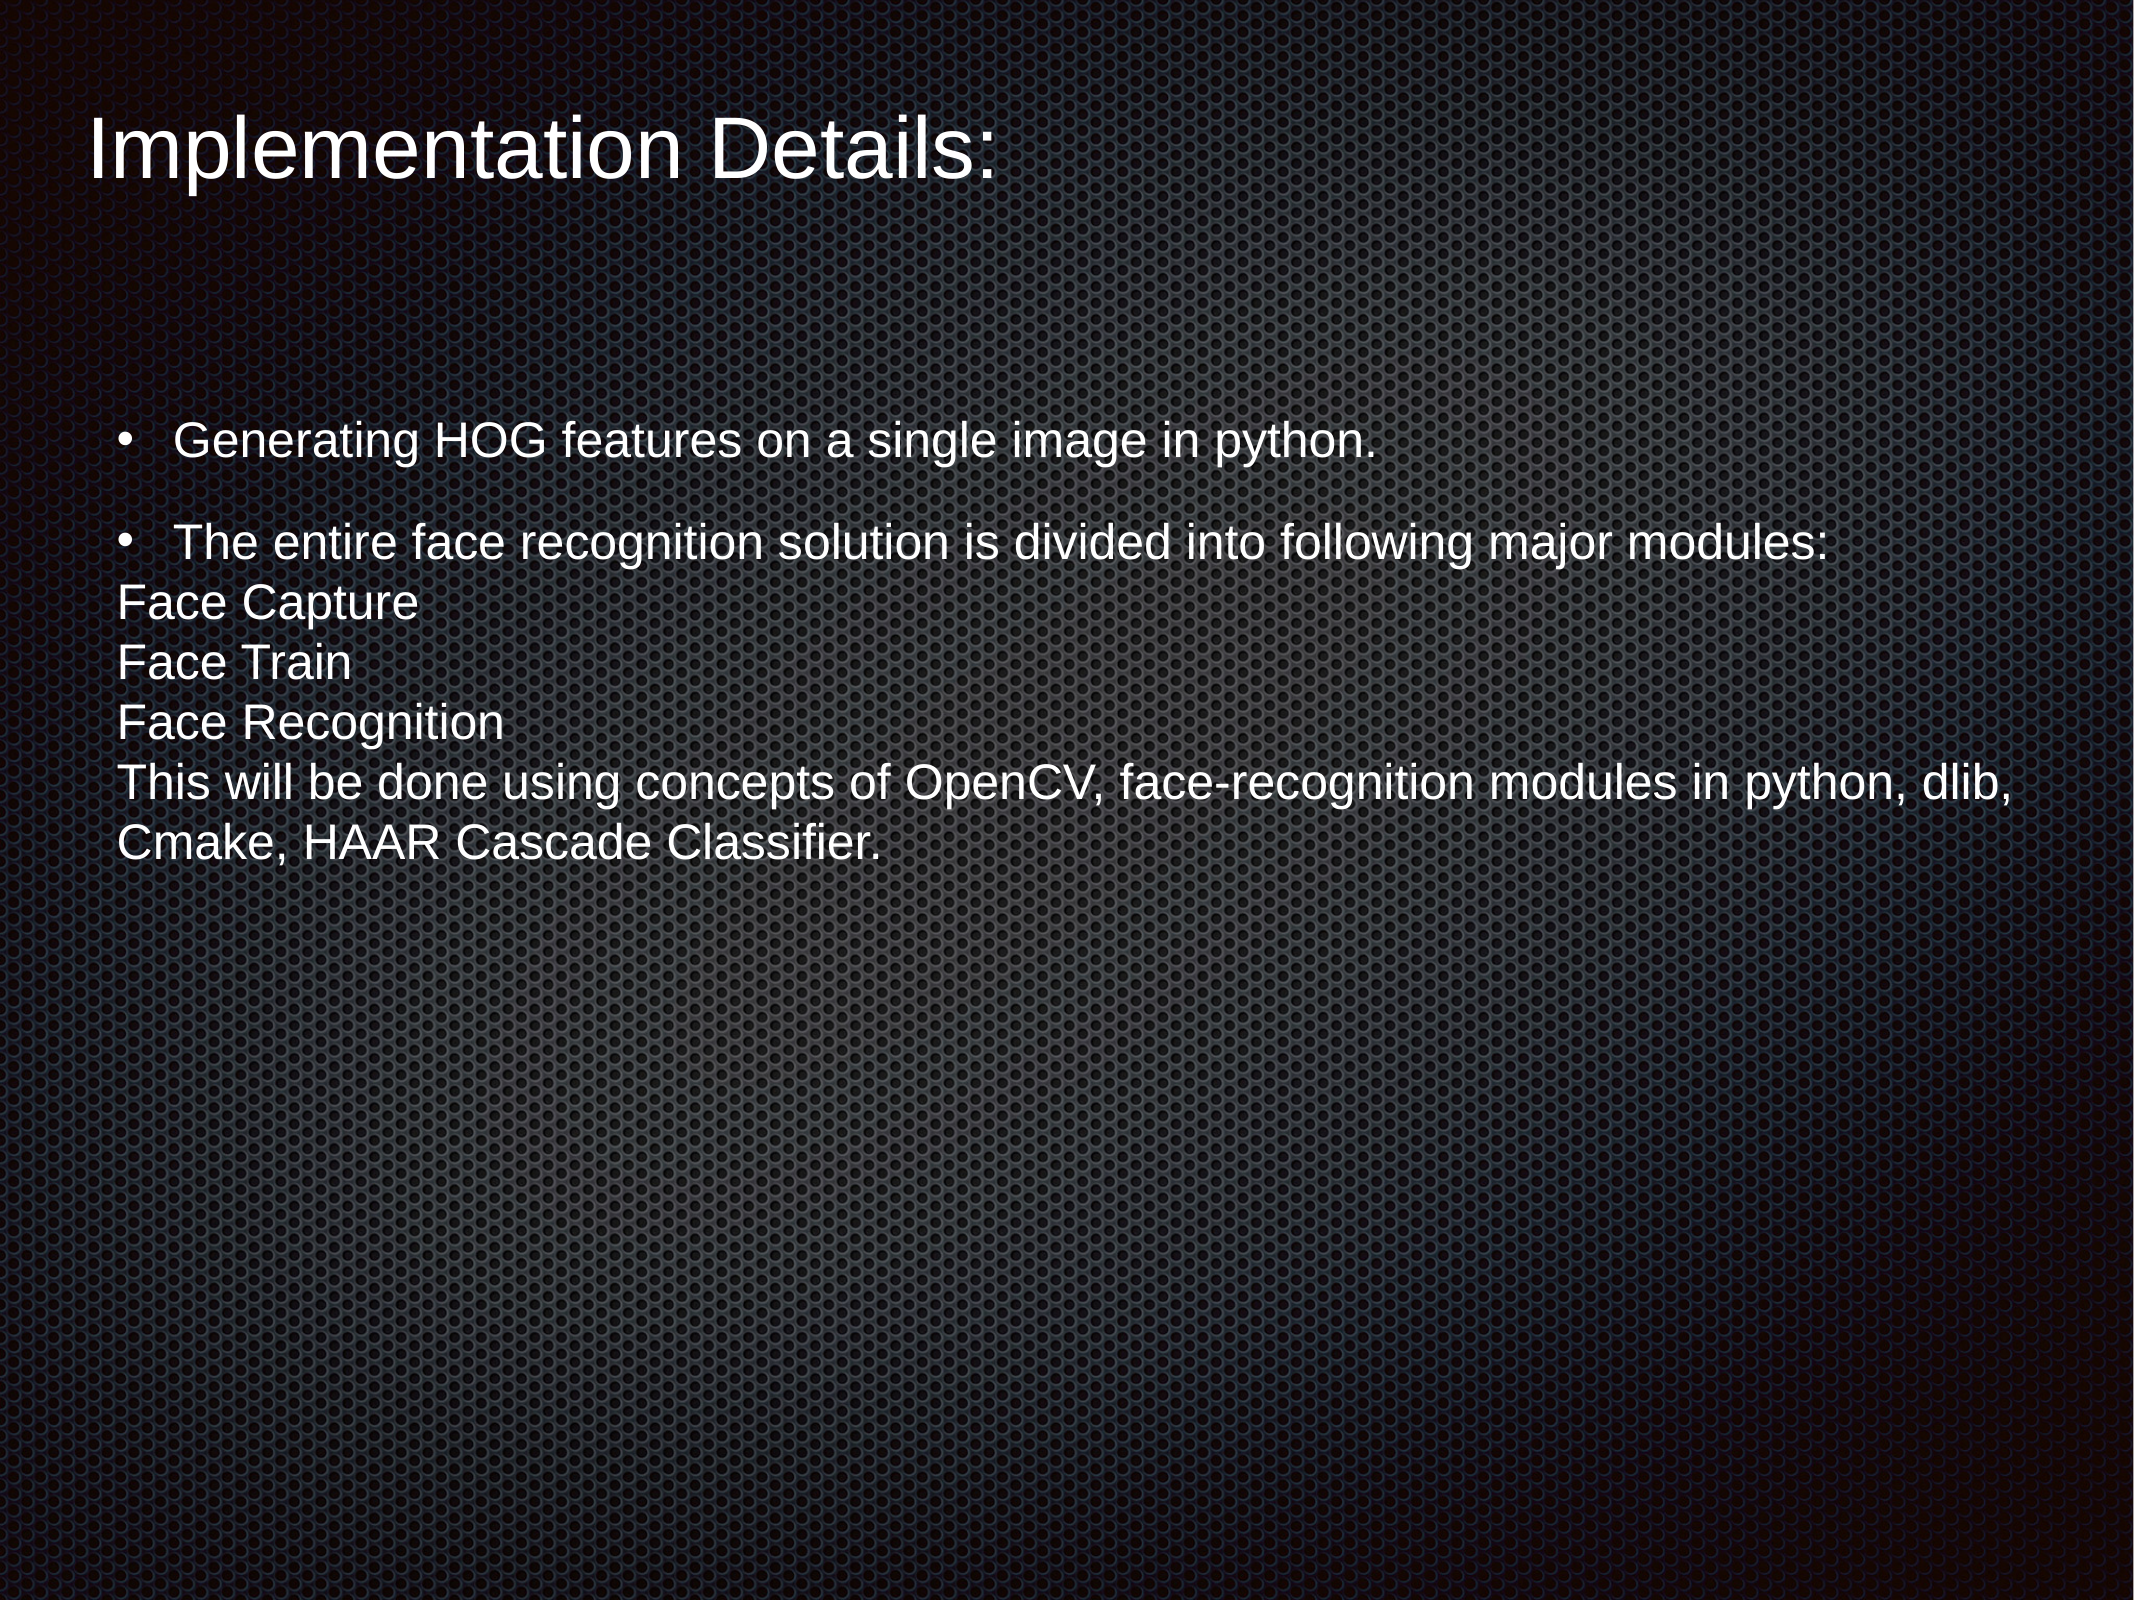

Implementation Details:
Generating HOG features on a single image in python.

The entire face recognition solution is divided into following major modules:
Face Capture
Face Train
Face Recognition
This will be done using concepts of OpenCV, face-recognition modules in python, dlib, Cmake, HAAR Cascade Classifier.